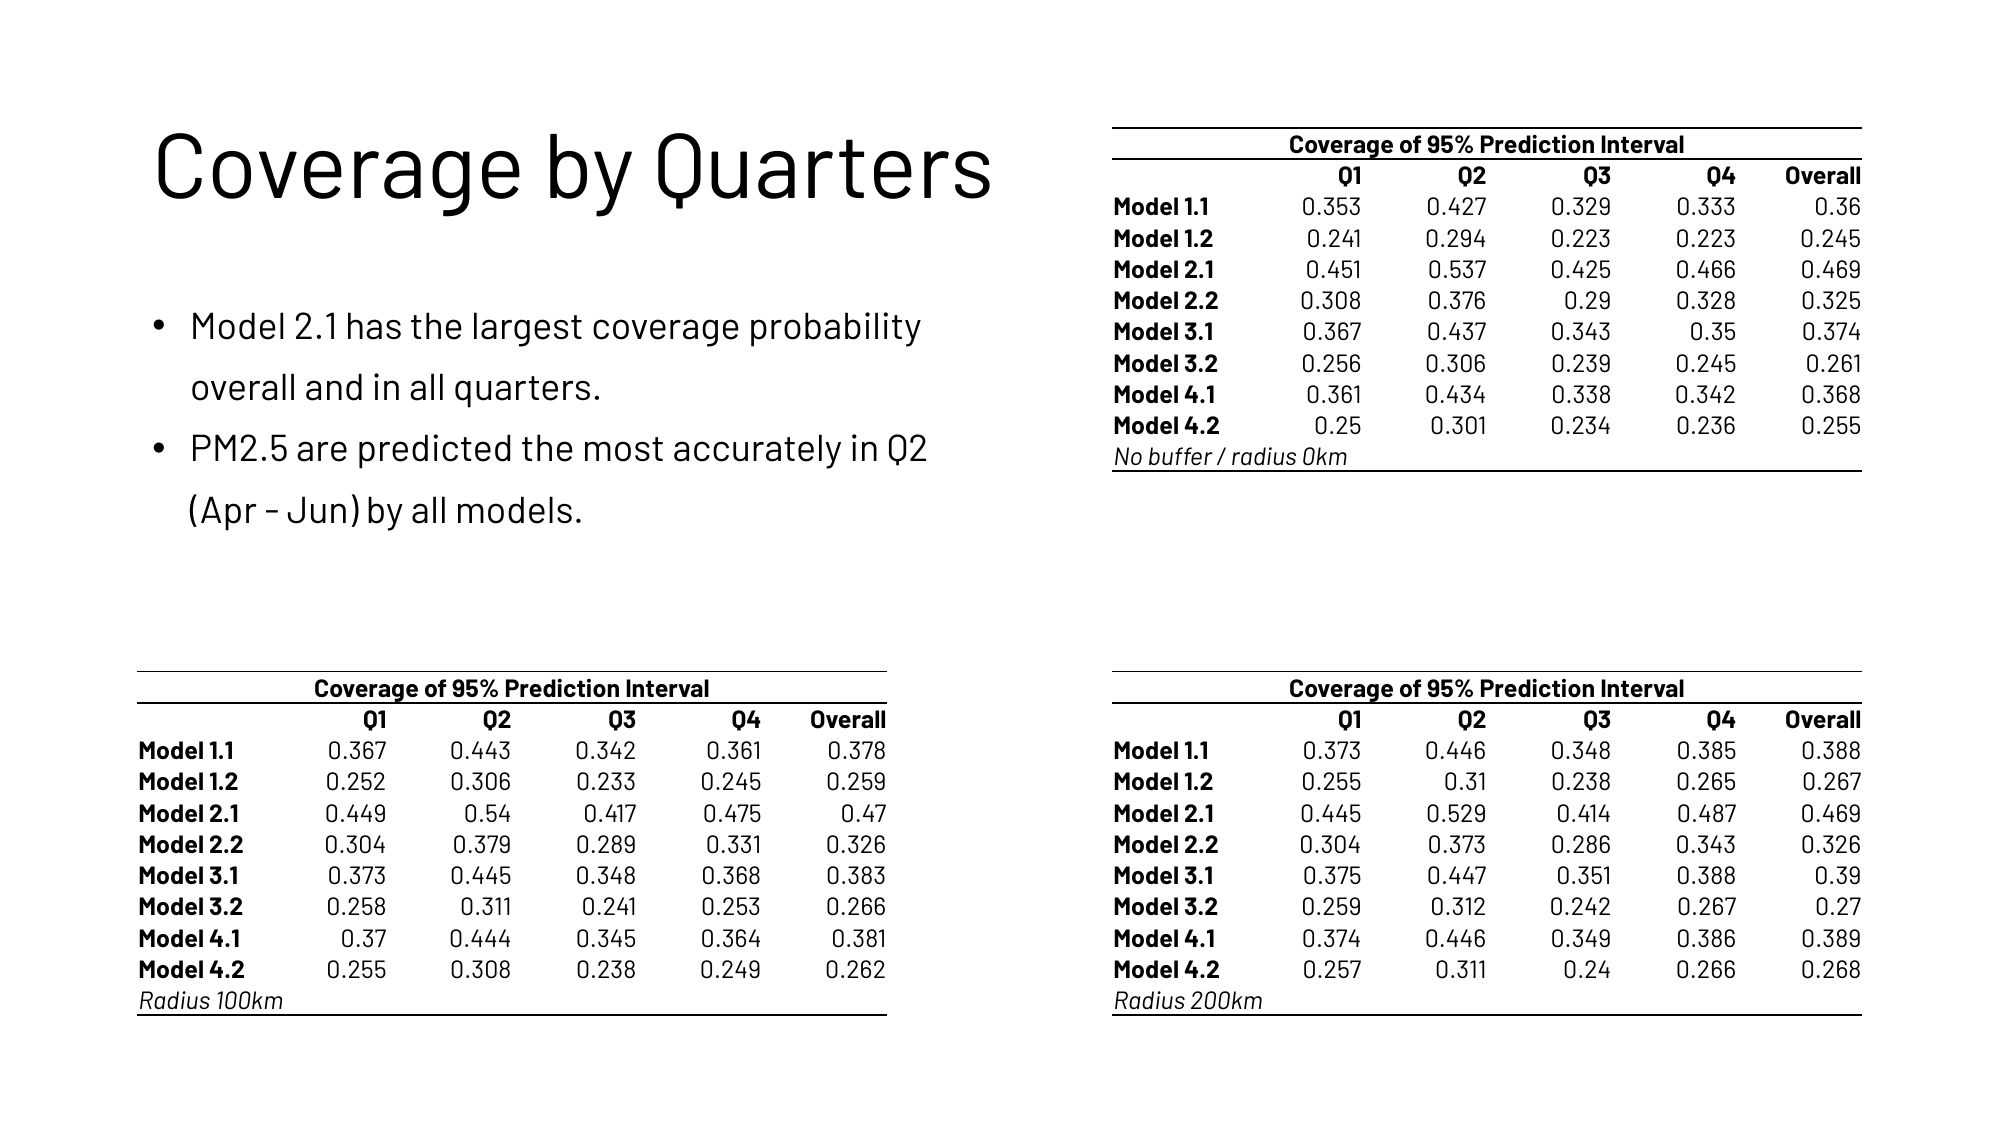

# Coverage by Quarters
| Coverage of 95% Prediction Interval |  |  |  |  |  |
| --- | --- | --- | --- | --- | --- |
|  | Q1 | Q2 | Q3 | Q4 | Overall |
| Model 1.1 | 0.353 | 0.427 | 0.329 | 0.333 | 0.36 |
| Model 1.2 | 0.241 | 0.294 | 0.223 | 0.223 | 0.245 |
| Model 2.1 | 0.451 | 0.537 | 0.425 | 0.466 | 0.469 |
| Model 2.2 | 0.308 | 0.376 | 0.29 | 0.328 | 0.325 |
| Model 3.1 | 0.367 | 0.437 | 0.343 | 0.35 | 0.374 |
| Model 3.2 | 0.256 | 0.306 | 0.239 | 0.245 | 0.261 |
| Model 4.1 | 0.361 | 0.434 | 0.338 | 0.342 | 0.368 |
| Model 4.2 | 0.25 | 0.301 | 0.234 | 0.236 | 0.255 |
| No buffer / radius 0km |  |  |  |  |  |
Model 2.1 has the largest coverage probability
overall and in all quarters.
PM2.5 are predicted the most accurately in Q2
(Apr - Jun) by all models.
| Coverage of 95% Prediction Interval |  |  |  |  |  |
| --- | --- | --- | --- | --- | --- |
|  | Q1 | Q2 | Q3 | Q4 | Overall |
| Model 1.1 | 0.367 | 0.443 | 0.342 | 0.361 | 0.378 |
| Model 1.2 | 0.252 | 0.306 | 0.233 | 0.245 | 0.259 |
| Model 2.1 | 0.449 | 0.54 | 0.417 | 0.475 | 0.47 |
| Model 2.2 | 0.304 | 0.379 | 0.289 | 0.331 | 0.326 |
| Model 3.1 | 0.373 | 0.445 | 0.348 | 0.368 | 0.383 |
| Model 3.2 | 0.258 | 0.311 | 0.241 | 0.253 | 0.266 |
| Model 4.1 | 0.37 | 0.444 | 0.345 | 0.364 | 0.381 |
| Model 4.2 | 0.255 | 0.308 | 0.238 | 0.249 | 0.262 |
| Radius 100km |  |  |  |  |  |
| Coverage of 95% Prediction Interval |  |  |  |  |  |
| --- | --- | --- | --- | --- | --- |
|  | Q1 | Q2 | Q3 | Q4 | Overall |
| Model 1.1 | 0.373 | 0.446 | 0.348 | 0.385 | 0.388 |
| Model 1.2 | 0.255 | 0.31 | 0.238 | 0.265 | 0.267 |
| Model 2.1 | 0.445 | 0.529 | 0.414 | 0.487 | 0.469 |
| Model 2.2 | 0.304 | 0.373 | 0.286 | 0.343 | 0.326 |
| Model 3.1 | 0.375 | 0.447 | 0.351 | 0.388 | 0.39 |
| Model 3.2 | 0.259 | 0.312 | 0.242 | 0.267 | 0.27 |
| Model 4.1 | 0.374 | 0.446 | 0.349 | 0.386 | 0.389 |
| Model 4.2 | 0.257 | 0.311 | 0.24 | 0.266 | 0.268 |
| Radius 200km |  |  |  |  |  |